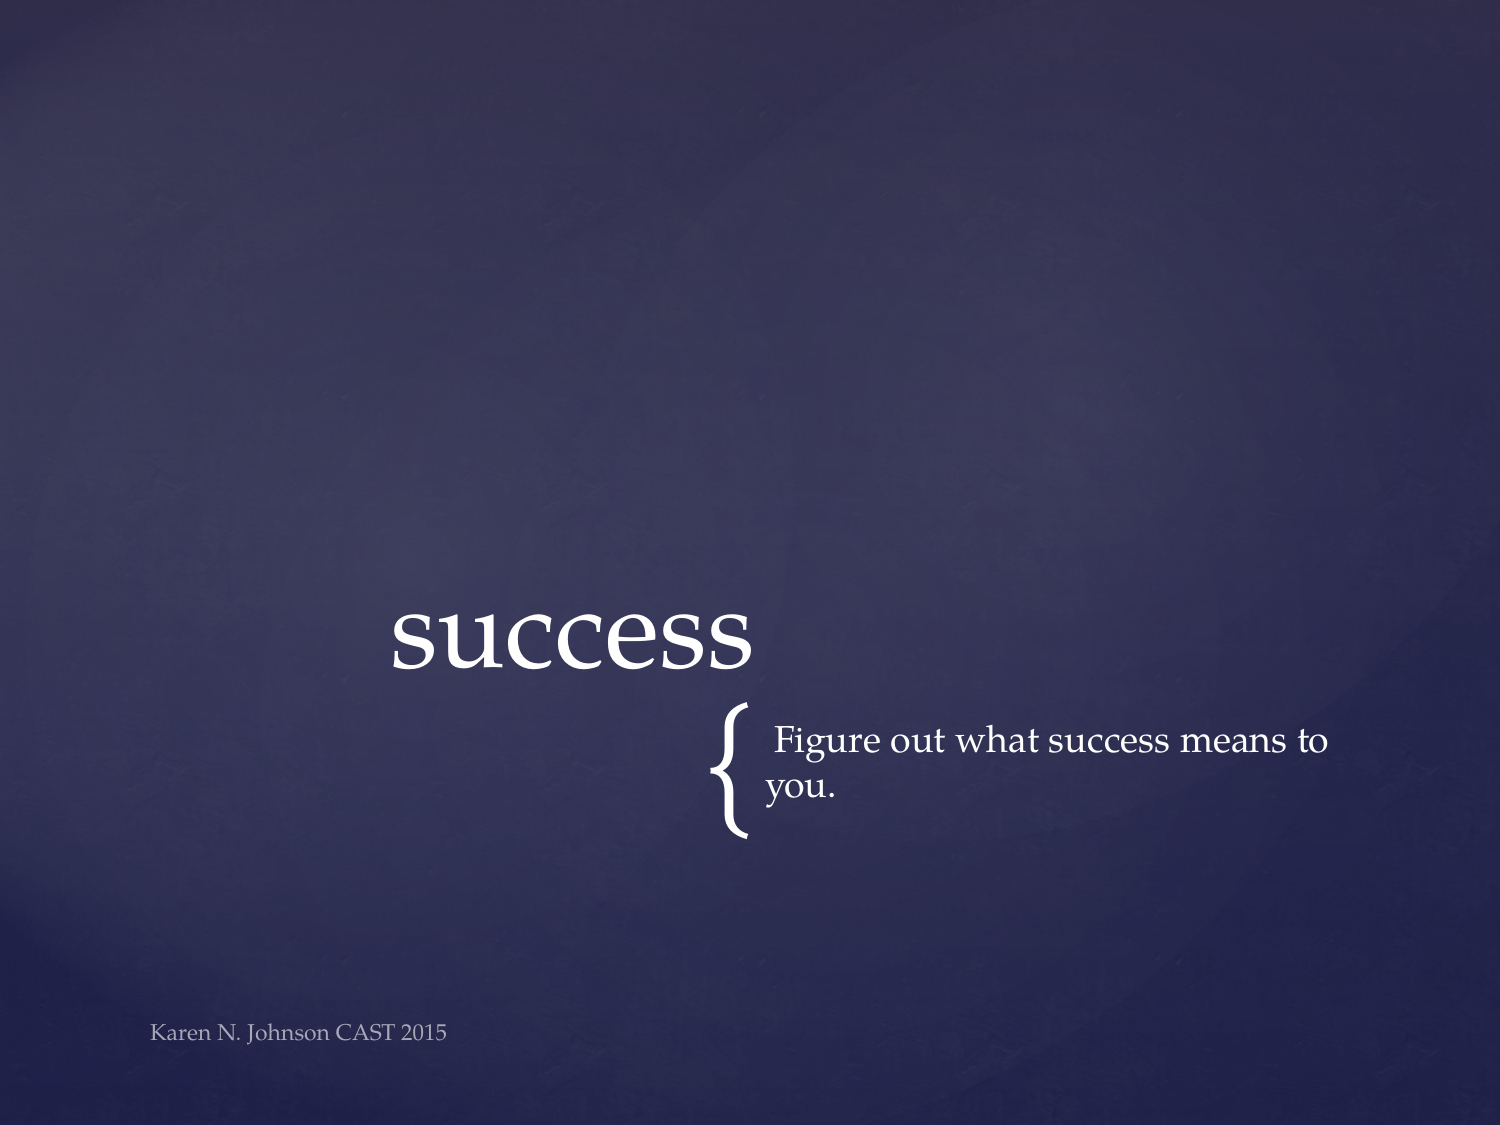

# success
 Figure out what success means to you.
Karen N. Johnson CAST 2015